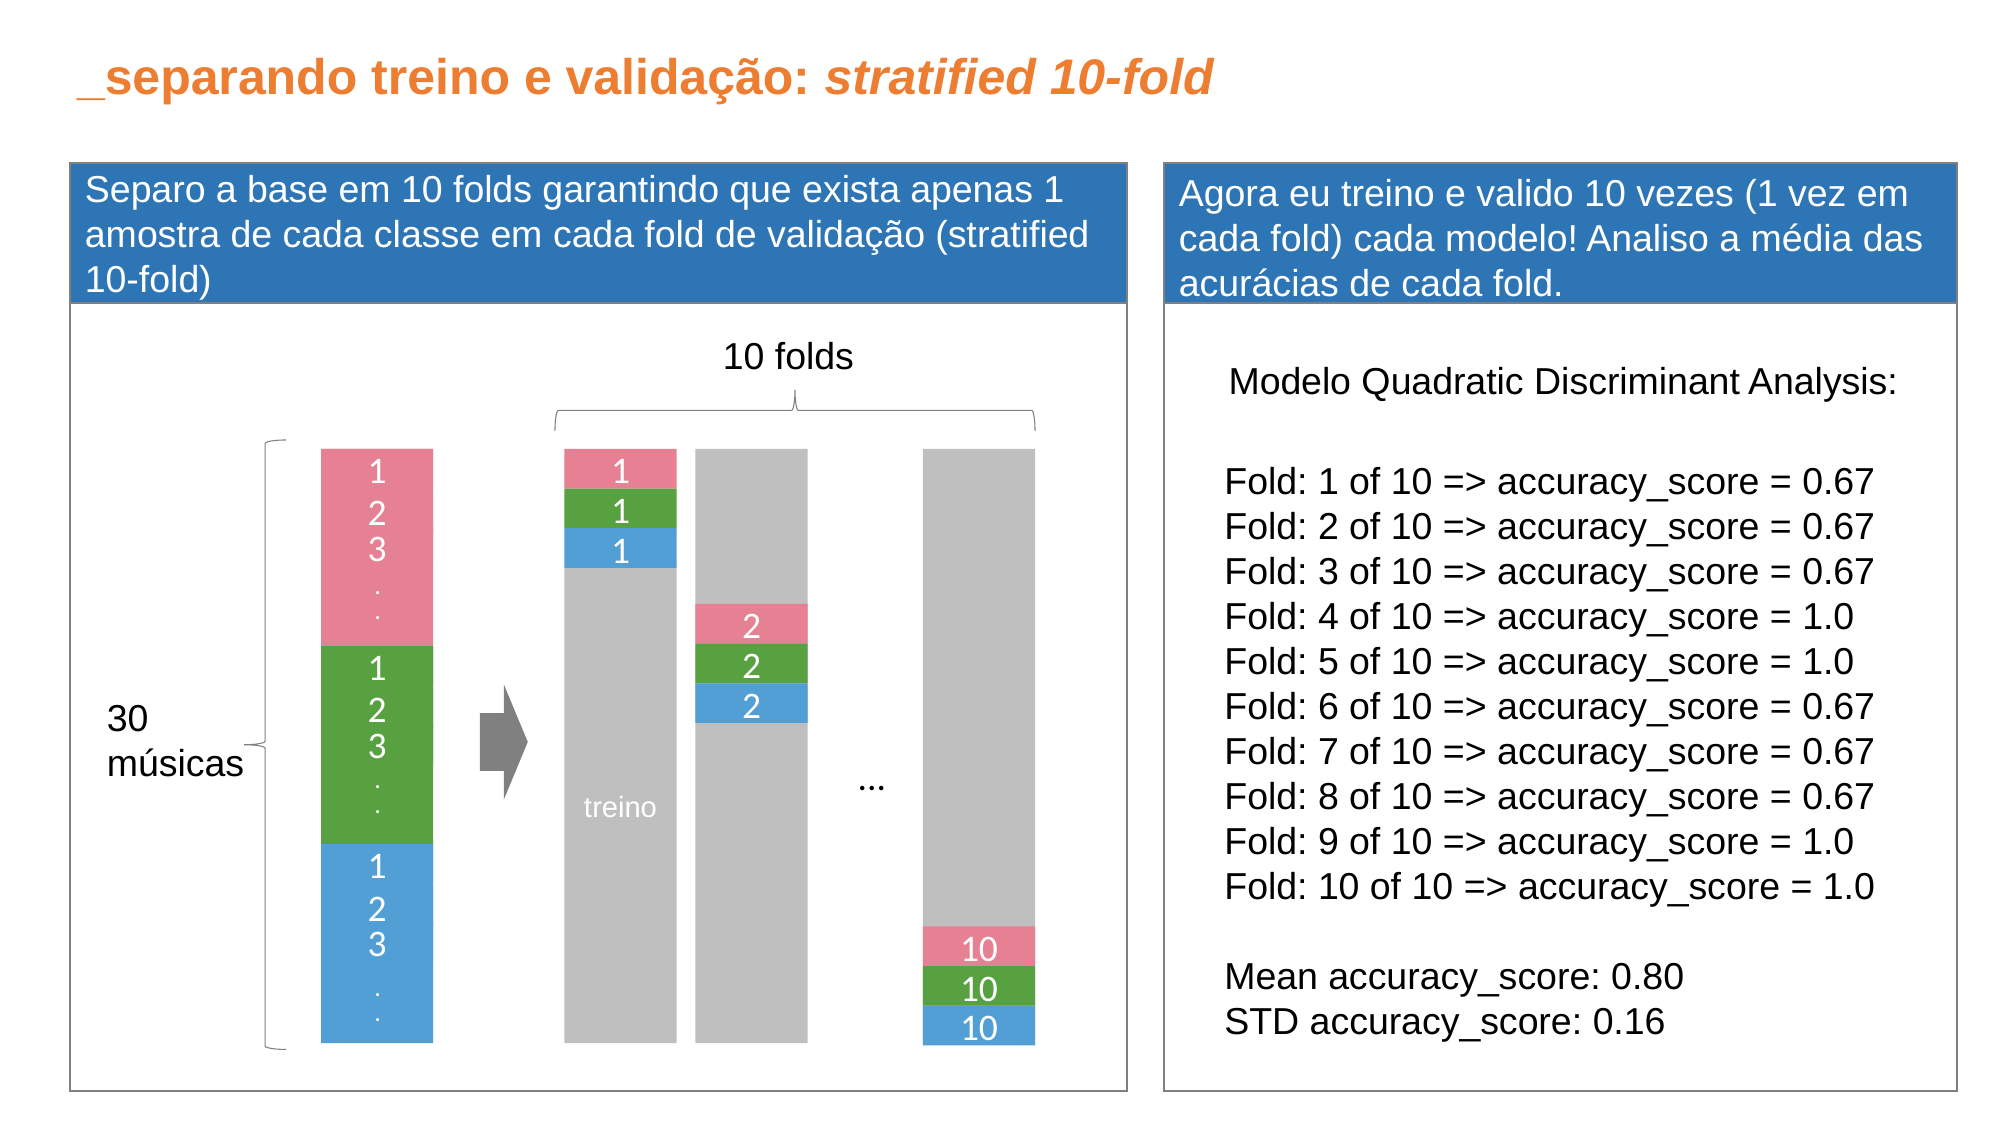

_separando treino e validação: stratified 10-fold
Separo a base em 10 folds garantindo que exista apenas 1 amostra de cada classe em cada fold de validação (stratified 10-fold)
Agora eu treino e valido 10 vezes (1 vez em cada fold) cada modelo! Analiso a média das acurácias de cada fold.

10 folds
Modelo Quadratic Discriminant Analysis:

1
1

Fold: 1 of 10 => accuracy_score = 0.67
Fold: 2 of 10 => accuracy_score = 0.67
Fold: 3 of 10 => accuracy_score = 0.67
Fold: 4 of 10 => accuracy_score = 1.0
Fold: 5 of 10 => accuracy_score = 1.0
Fold: 6 of 10 => accuracy_score = 0.67
Fold: 7 of 10 => accuracy_score = 0.67
Fold: 8 of 10 => accuracy_score = 0.67
Fold: 9 of 10 => accuracy_score = 1.0
Fold: 10 of 10 => accuracy_score = 1.0

Mean accuracy_score: 0.80
STD accuracy_score: 0.16
1
2
3
1
.
.
treino
2
2
1

2

30
músicas
2
3
...
.
.
1

2
3
10
10
.
.
10